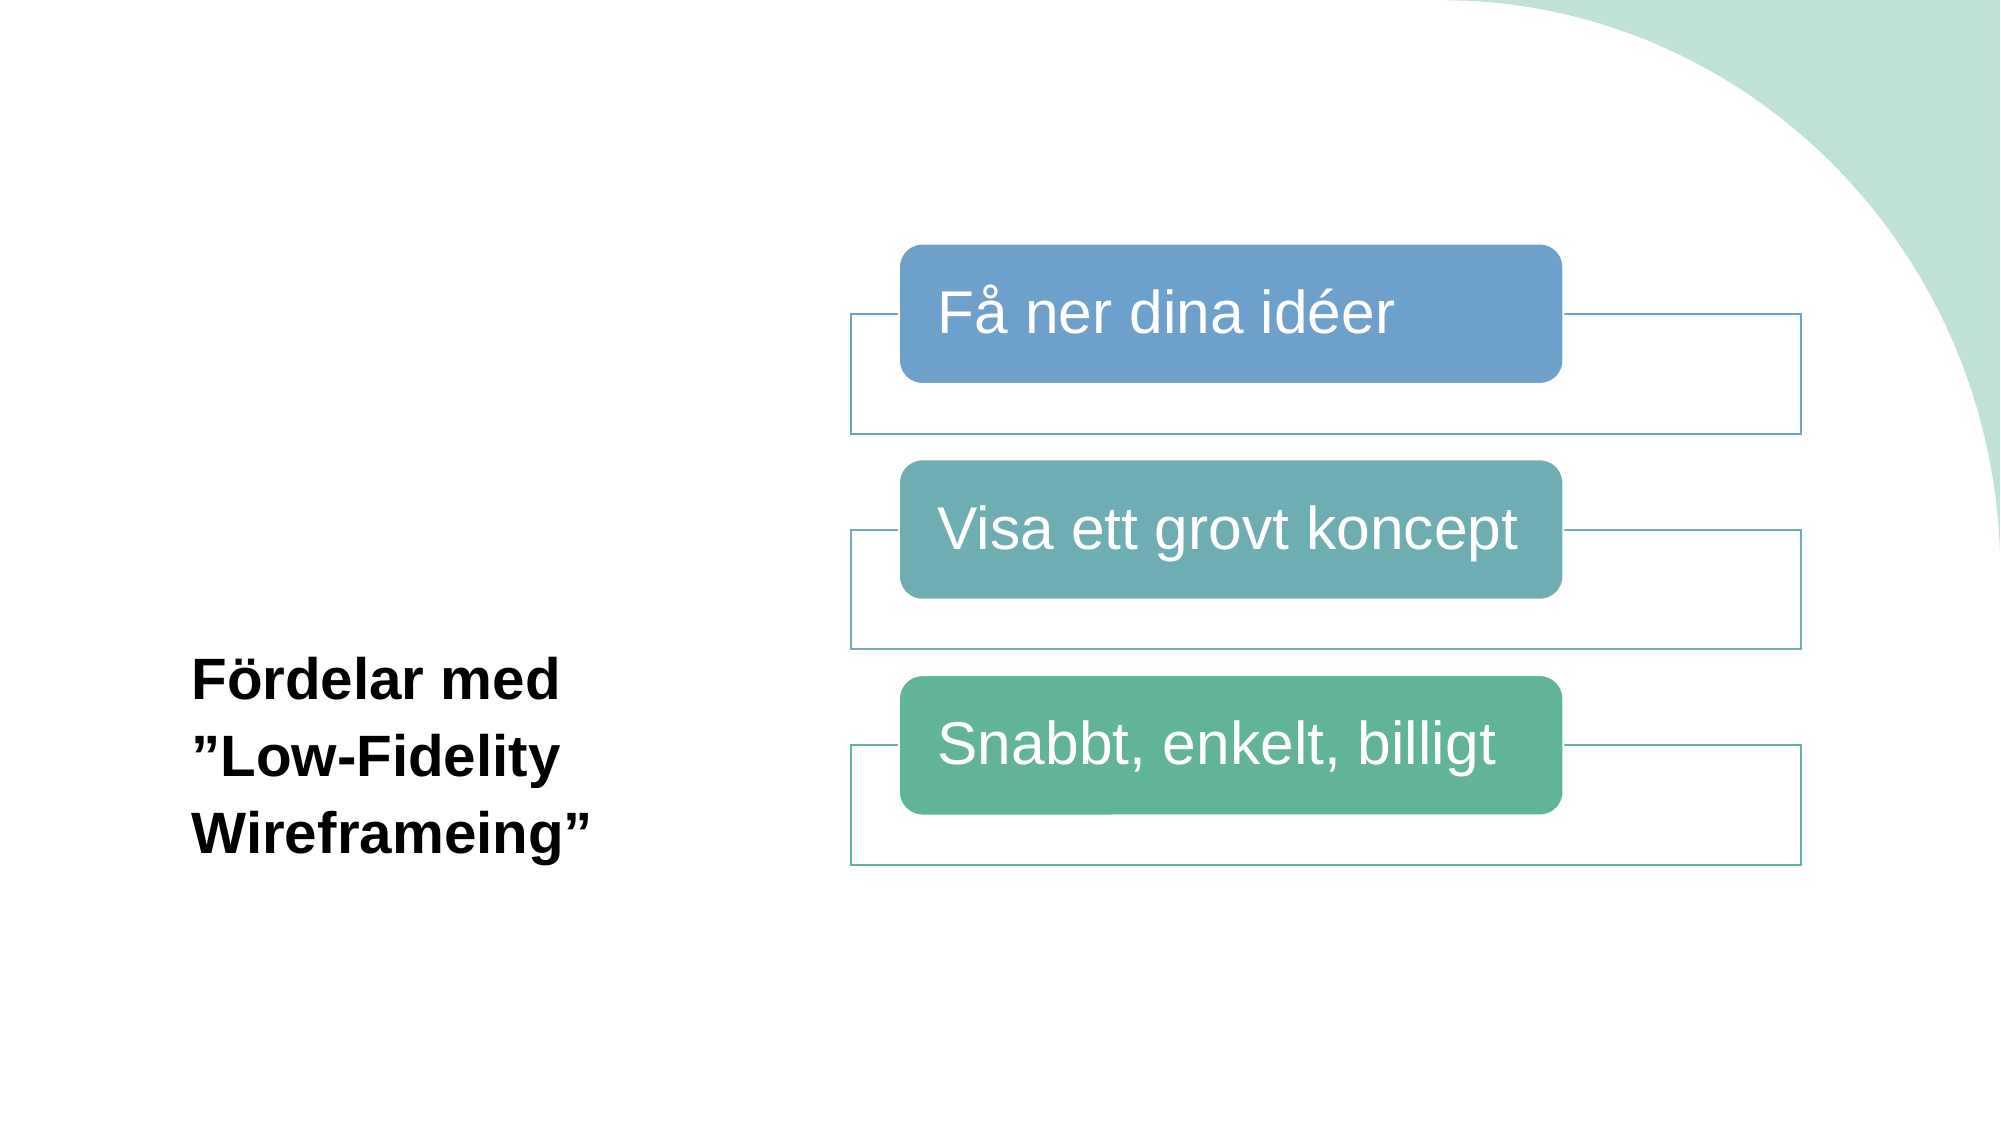

Få ner dina idéer
Visa ett grovt koncept
Snabbt, enkelt, billigt
# Fördelar med ”Low-Fidelity Wireframeing”